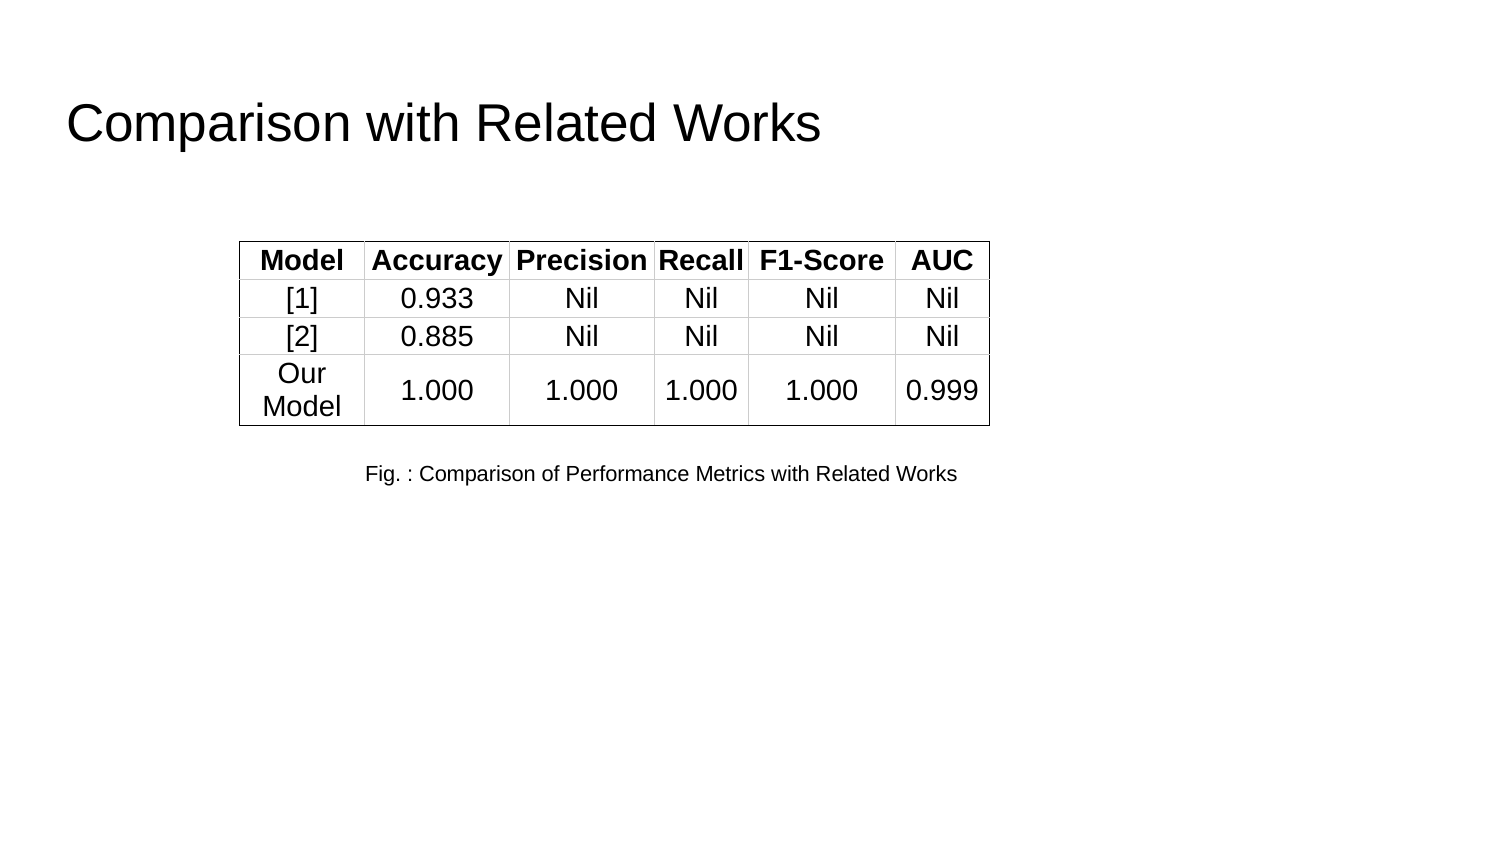

# Comparison with Related Works
| Model | Accuracy | Precision | Recall | F1-Score | AUC |
| --- | --- | --- | --- | --- | --- |
| [1] | 0.933 | Nil | Nil | Nil | Nil |
| [2] | 0.885 | Nil | Nil | Nil | Nil |
| Our Model | 1.000 | 1.000 | 1.000 | 1.000 | 0.999 |
Fig. : Comparison of Performance Metrics with Related Works